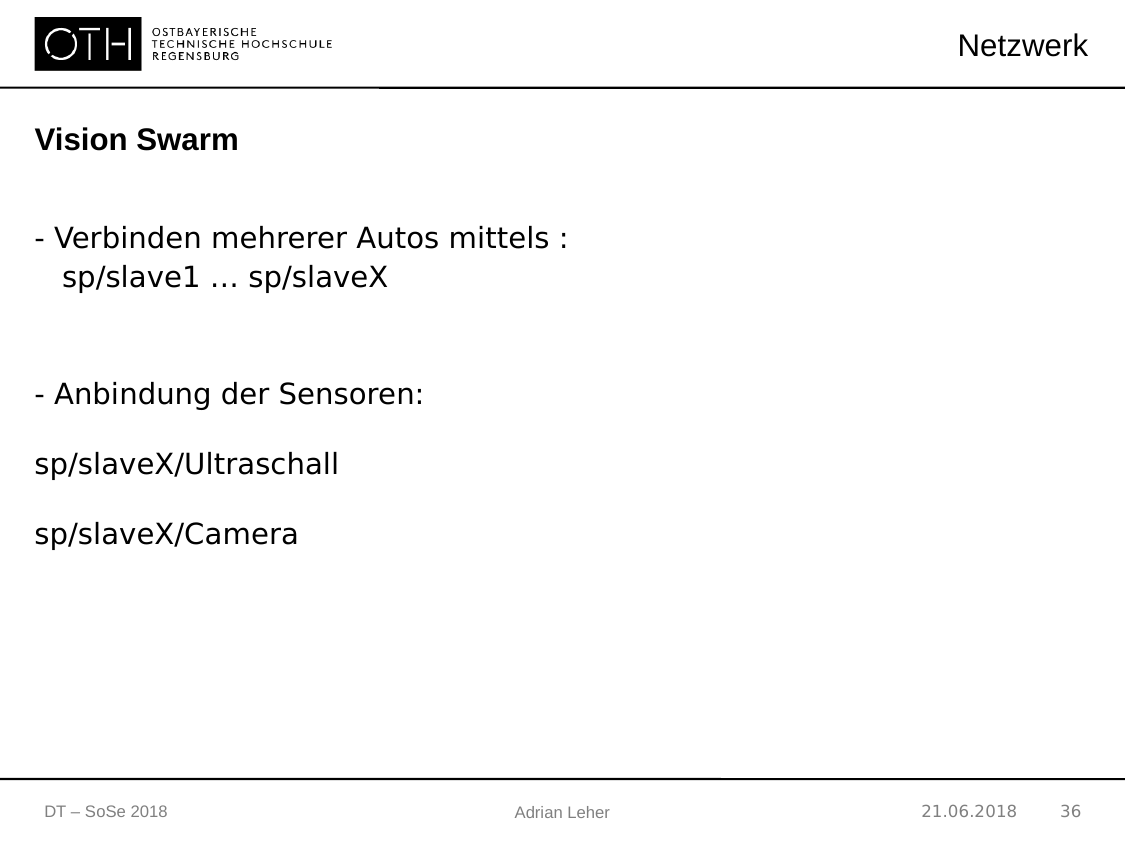

Netzwerk
Vision Swarm

- Verbinden mehrerer Autos mittels :
   sp/slave1 … sp/slaveX

- Anbindung der Sensoren:

sp/slaveX/Ultraschall

sp/slaveX/Camera
Adrian Leher